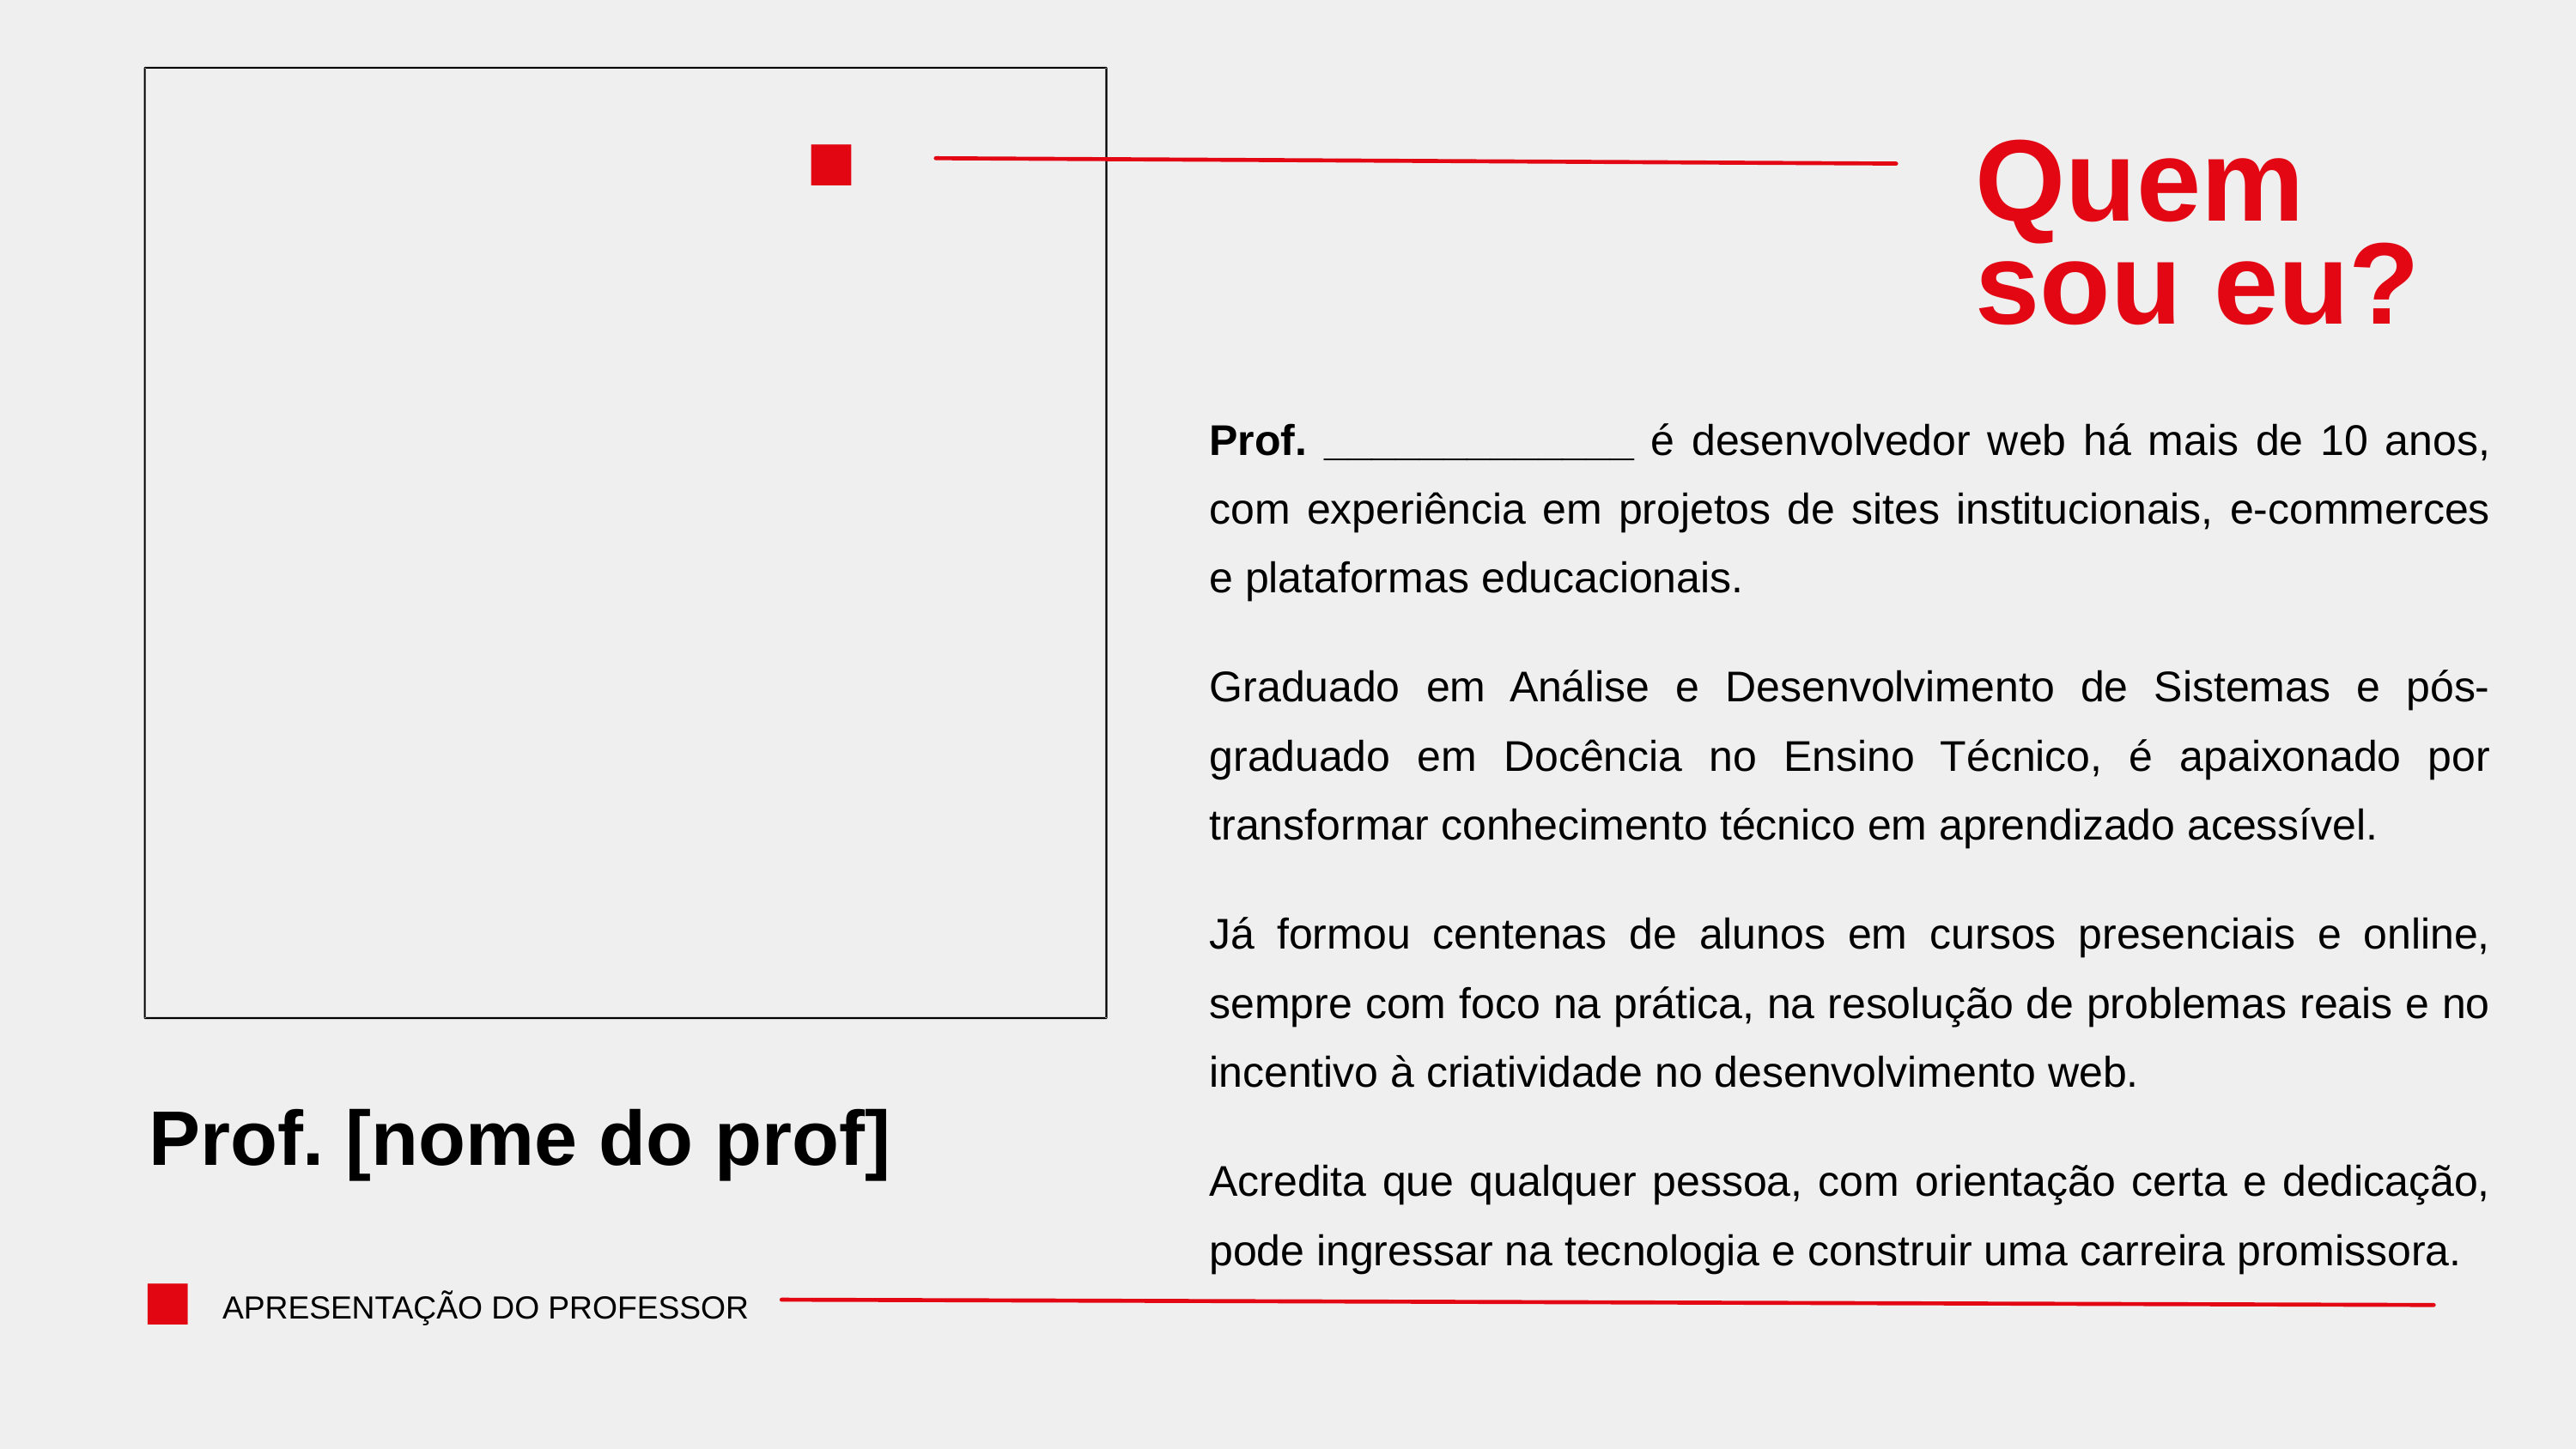

Quem
sou eu?

Prof. _____________ é desenvolvedor web há mais de 10 anos, com experiência em projetos de sites institucionais, e-commerces e plataformas educacionais.

Graduado em Análise e Desenvolvimento de Sistemas e pós-graduado em Docência no Ensino Técnico, é apaixonado por transformar conhecimento técnico em aprendizado acessível.

Já formou centenas de alunos em cursos presenciais e online, sempre com foco na prática, na resolução de problemas reais e no incentivo à criatividade no desenvolvimento web.

Acredita que qualquer pessoa, com orientação certa e dedicação, pode ingressar na tecnologia e construir uma carreira promissora.
Prof. [nome do prof]

APRESENTAÇÃO DO PROFESSOR